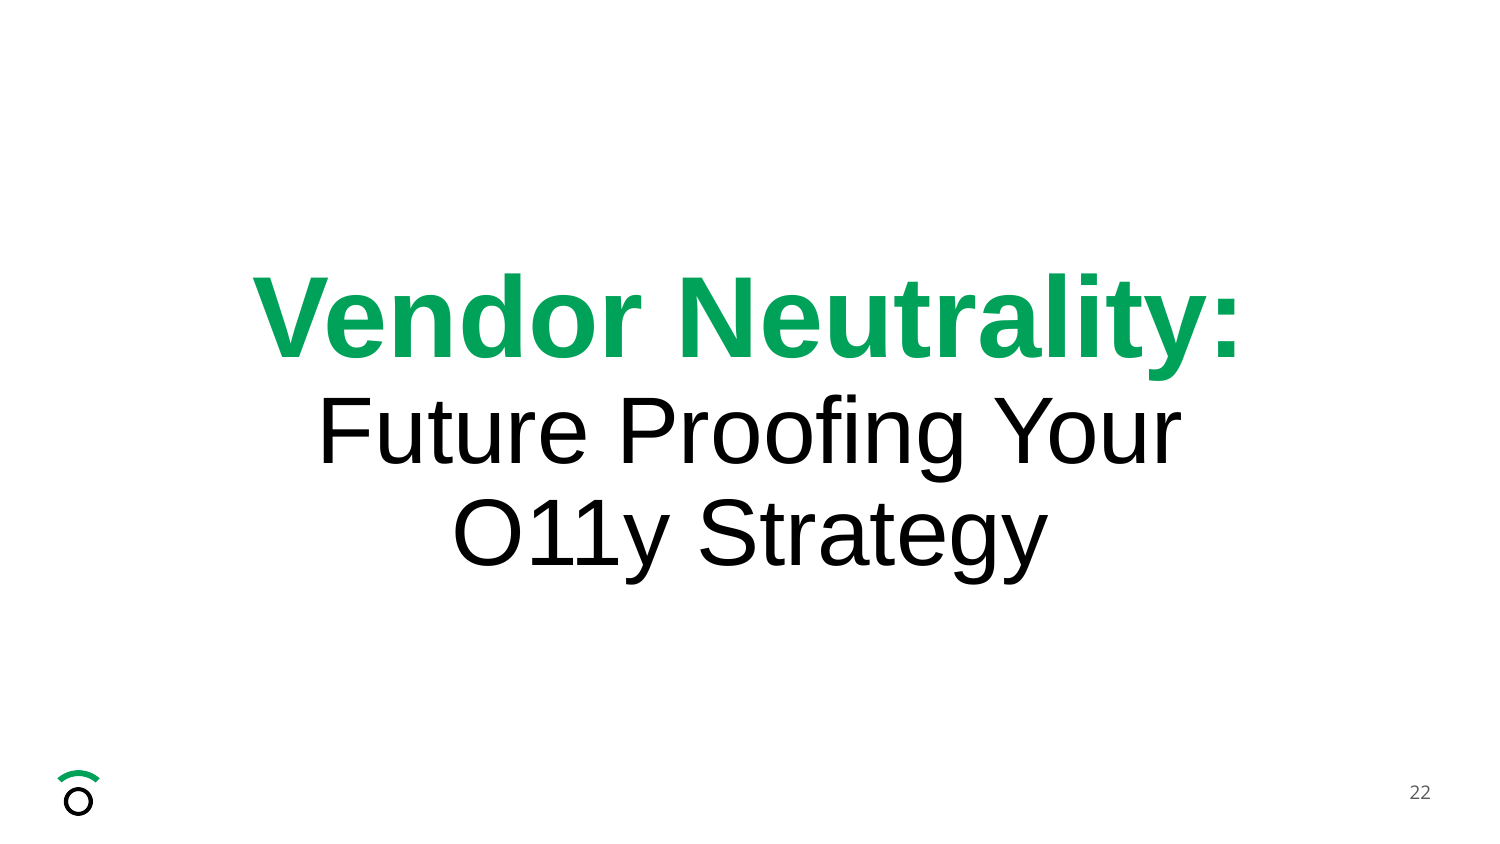

# Vendor Neutrality:
Future Proofing Your O11y Strategy
22